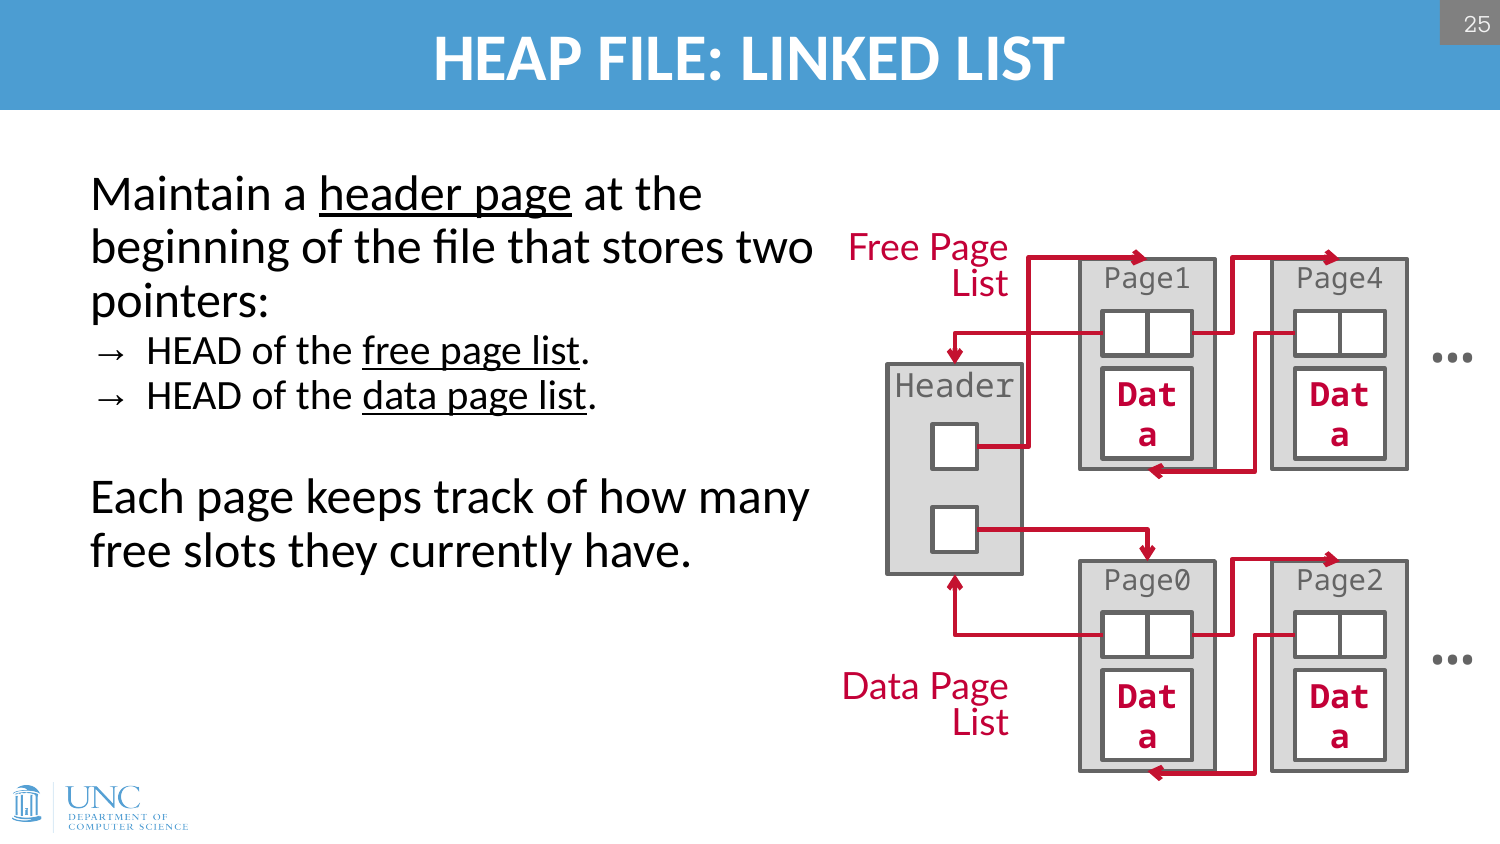

25
# HEAP FILE: LINKED LIST
Maintain a header page at the beginning of the file that stores two pointers:
HEAD of the free page list.
HEAD of the data page list.

Each page keeps track of how many free slots they currently have.

Free Page
List
Data Page
List
Page1

Data
Page0

Data
Page4

Data
Page2

Data
…
…
Header